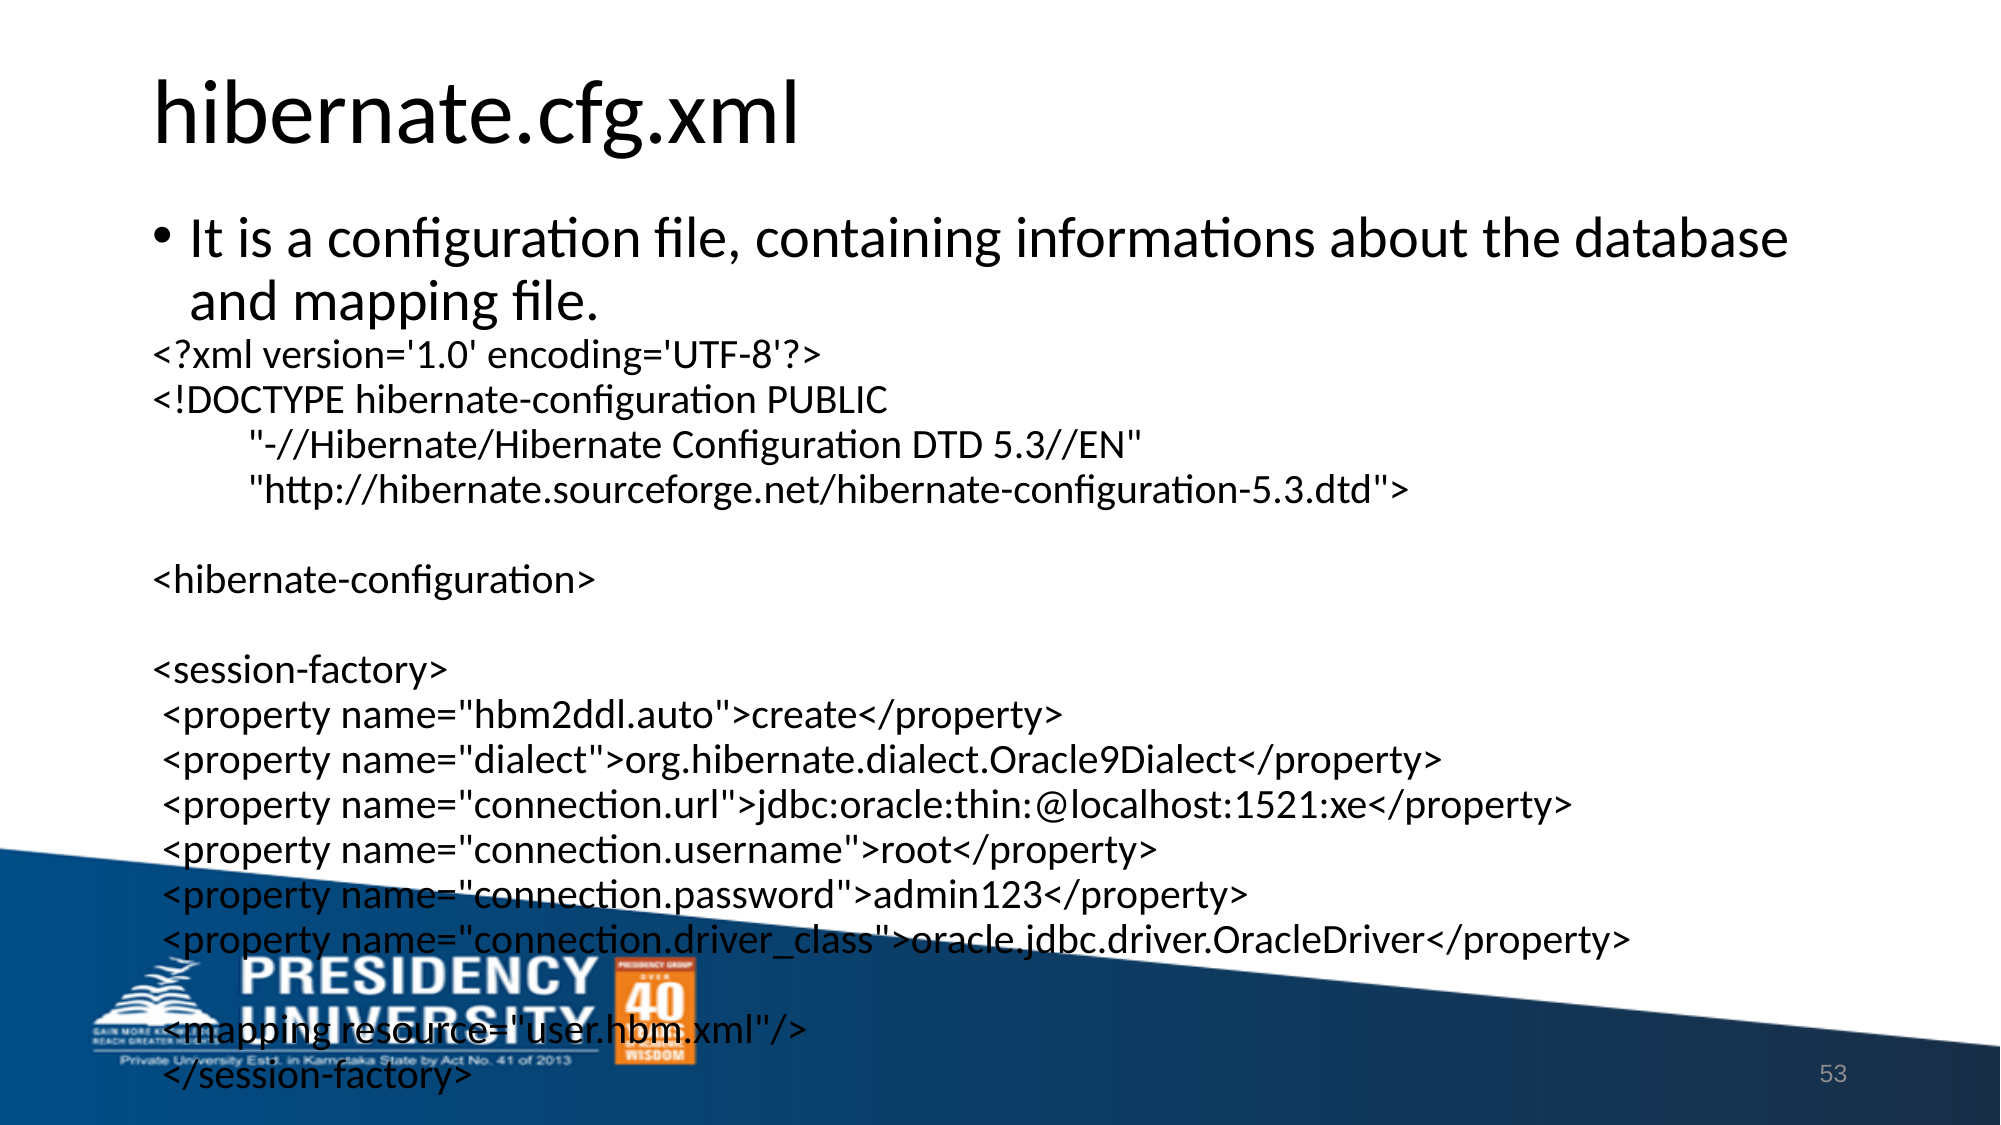

# hibernate.cfg.xml
It is a configuration file, containing informations about the database and mapping file.
<?xml version='1.0' encoding='UTF-8'?>
<!DOCTYPE hibernate-configuration PUBLIC
          "-//Hibernate/Hibernate Configuration DTD 5.3//EN"
          "http://hibernate.sourceforge.net/hibernate-configuration-5.3.dtd">

<hibernate-configuration>

<session-factory>
 <property name="hbm2ddl.auto">create</property>
 <property name="dialect">org.hibernate.dialect.Oracle9Dialect</property>
 <property name="connection.url">jdbc:oracle:thin:@localhost:1521:xe</property>
 <property name="connection.username">root</property>
 <property name="connection.password">admin123</property>
 <property name="connection.driver_class">oracle.jdbc.driver.OracleDriver</property>

 <mapping resource="user.hbm.xml"/>
 </session-factory>

</hibernate-configuration>

53